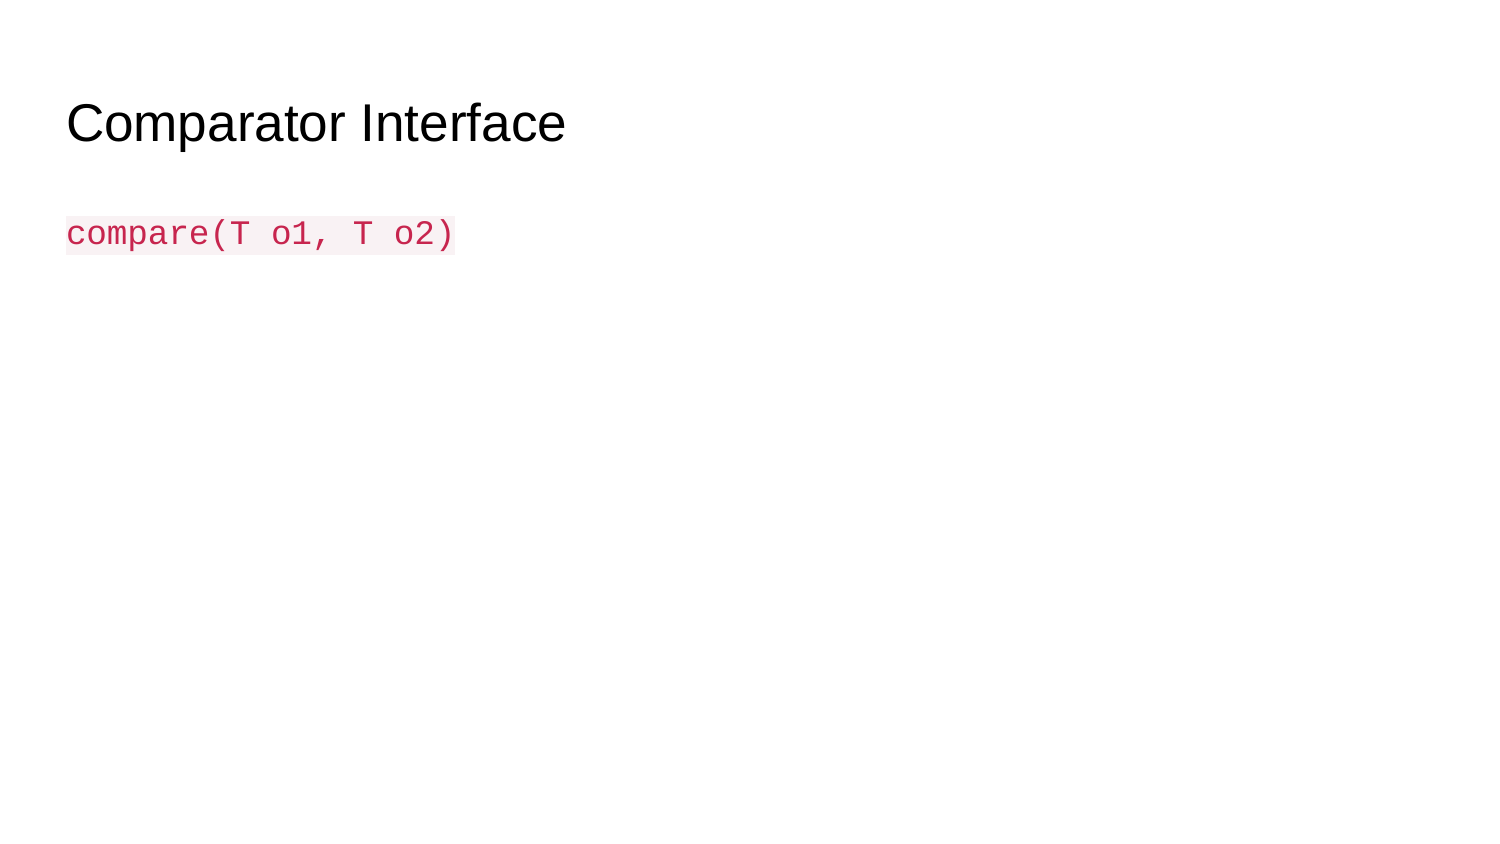

# Comparator Interface
compare(T o1, T o2)